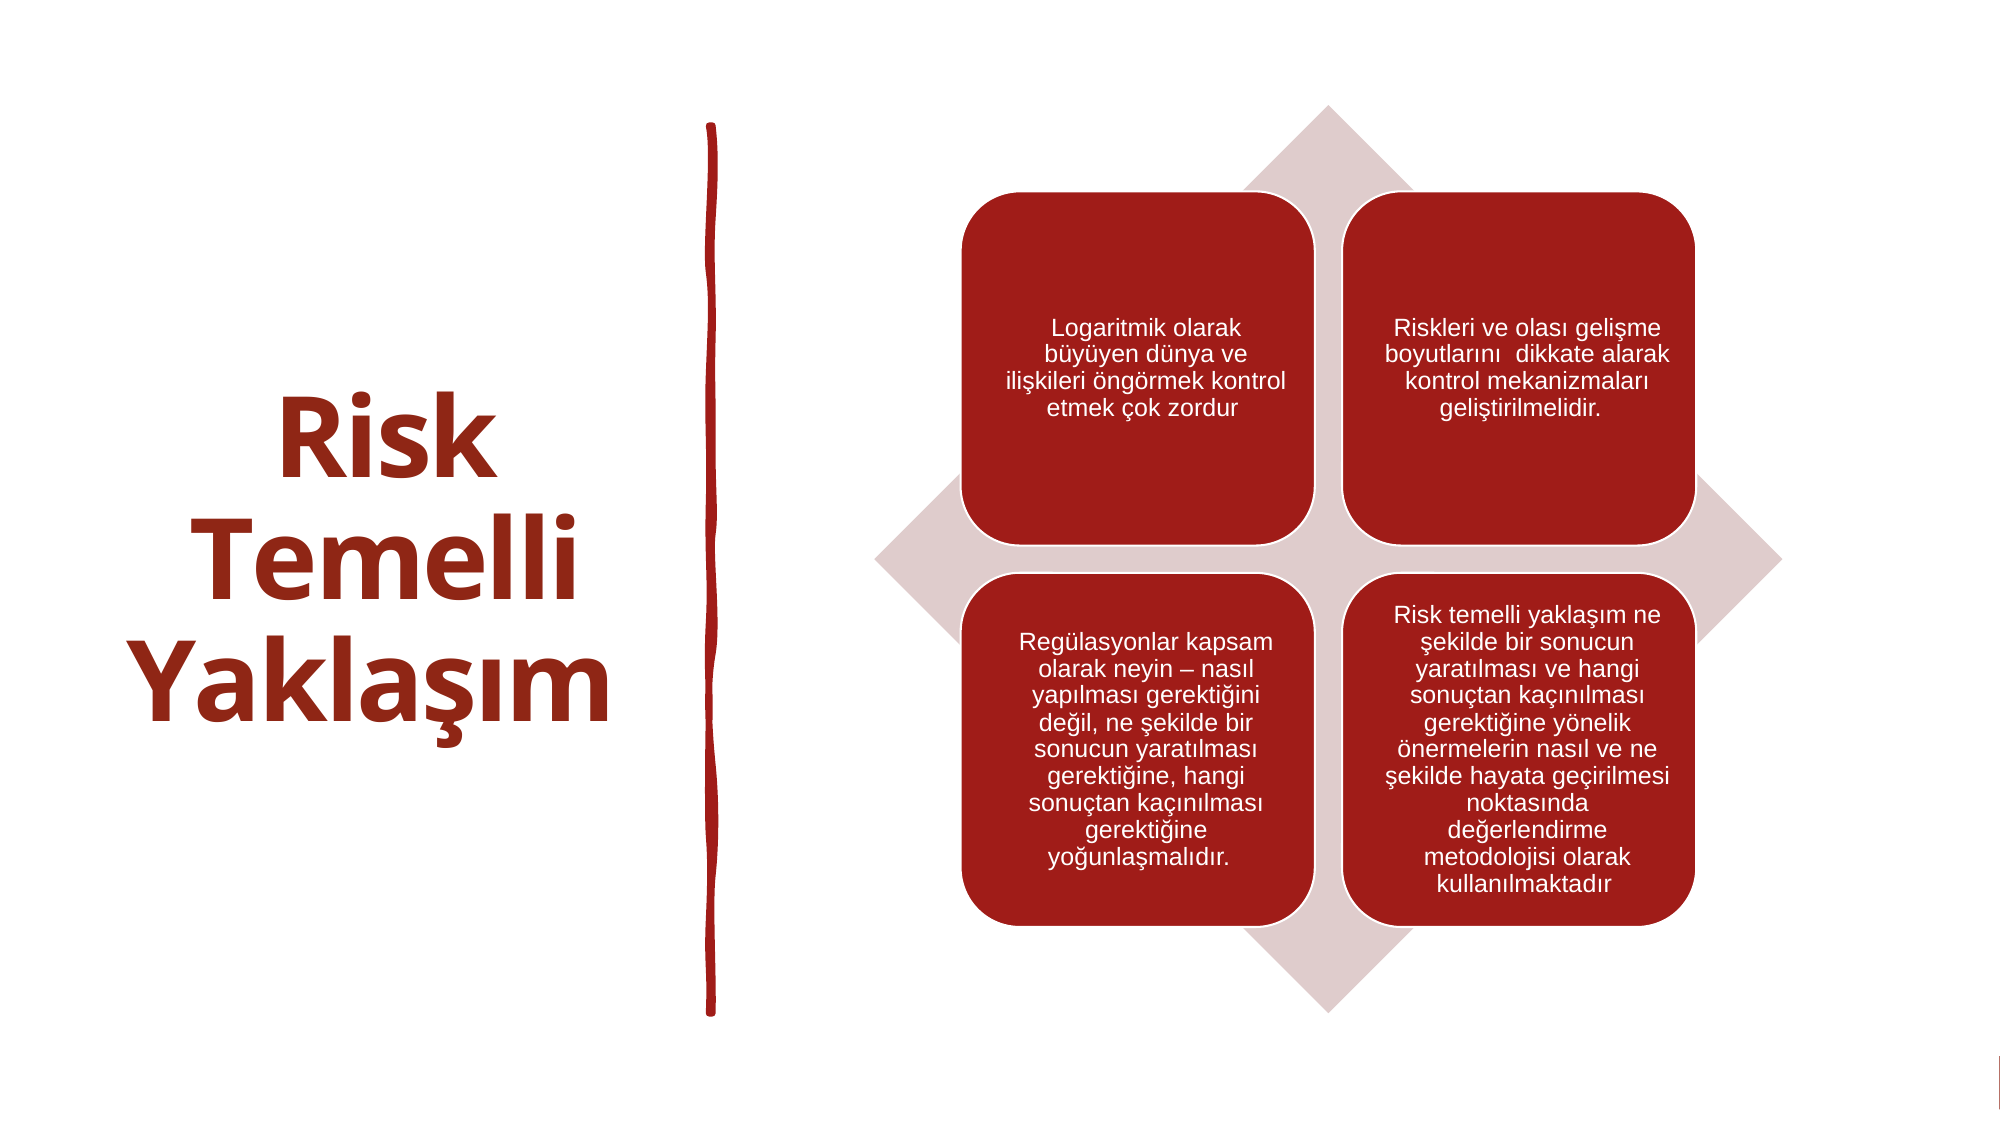

Logaritmik olarak büyüyen dünya ve ilişkileri öngörmek kontrol etmek çok zordur
Riskleri ve olası gelişme boyutlarını  dikkate alarak kontrol mekanizmaları geliştirilmelidir.
Regülasyonlar kapsam olarak neyin – nasıl yapılması gerektiğini değil, ne şekilde bir sonucun yaratılması gerektiğine, hangi sonuçtan kaçınılması gerektiğine yoğunlaşmalıdır.
Risk temelli yaklaşım ne şekilde bir sonucun yaratılması ve hangi sonuçtan kaçınılması gerektiğine yönelik önermelerin nasıl ve ne şekilde hayata geçirilmesi noktasında değerlendirme metodolojisi olarak kullanılmaktadır
# Risk Temelli Yaklaşım

23